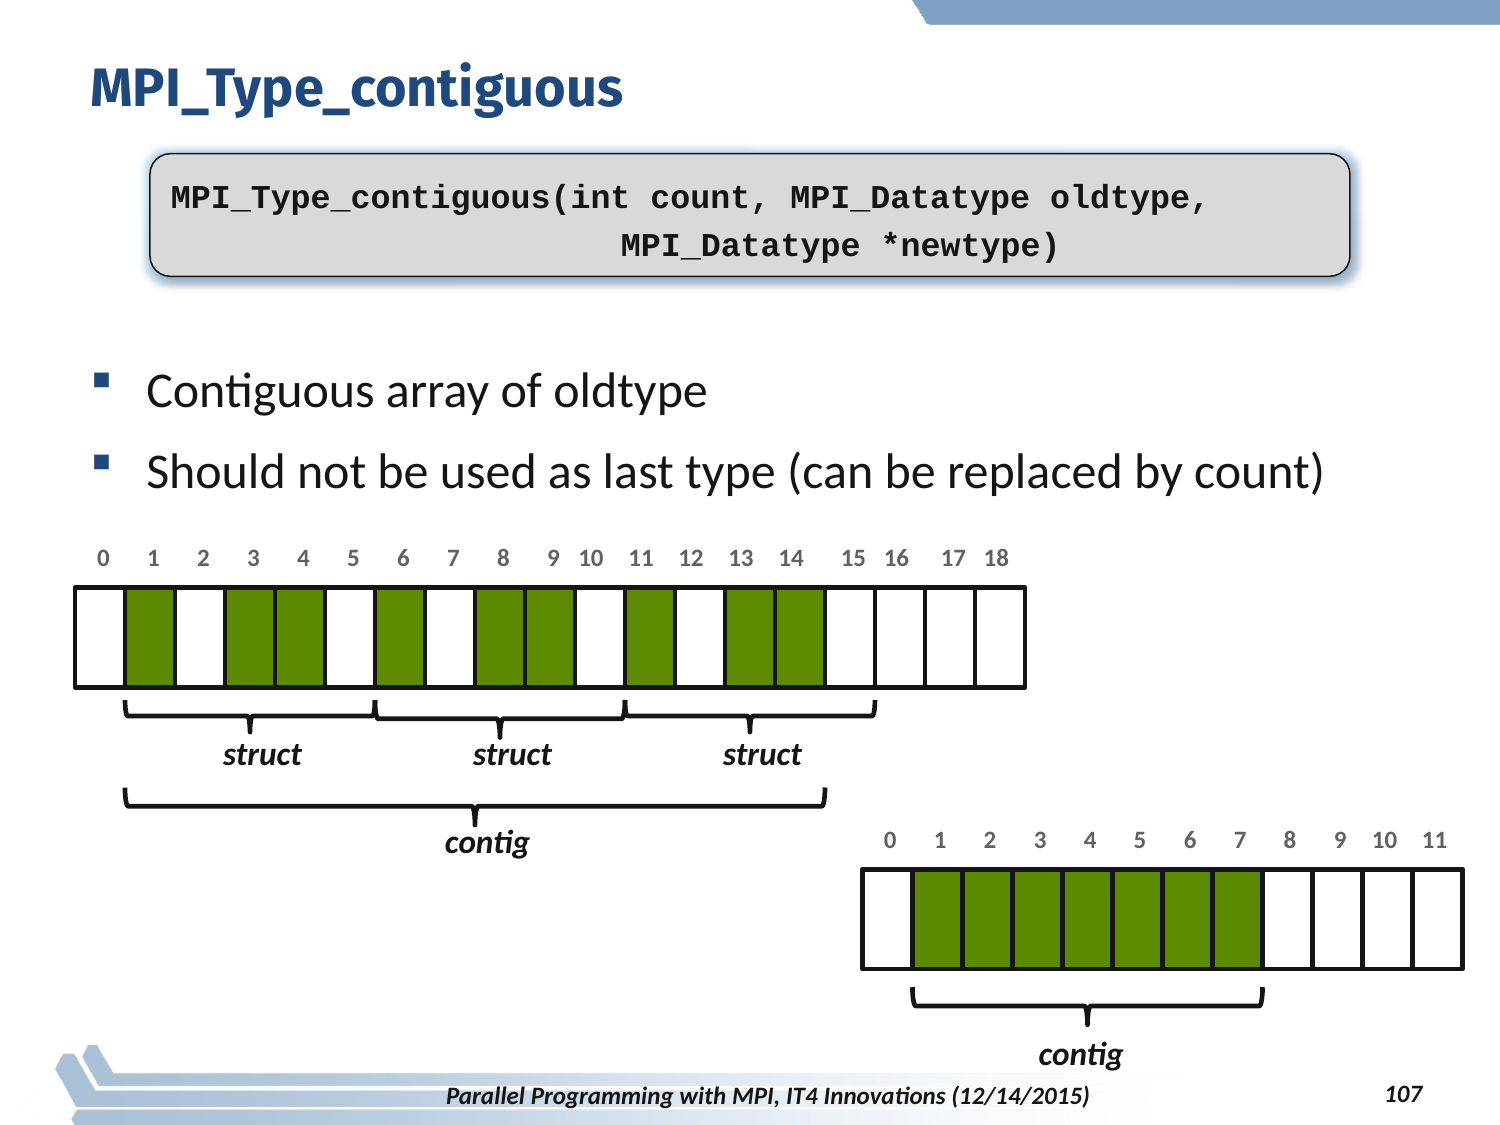

# MPI_Type_contiguous
MPI_Type_contiguous(int count, MPI_Datatype oldtype,
			MPI_Datatype *newtype)
Contiguous array of oldtype
Should not be used as last type (can be replaced by count)

0
1
2
3
4
5
6
7
8
9
10
11
12
13
14
15
16
17
18

struct
struct
struct
contig
0
1
2
3
4
5
6
7
8
9
10
11

contig
107
Parallel Programming with MPI, IT4 Innovations (12/14/2015)